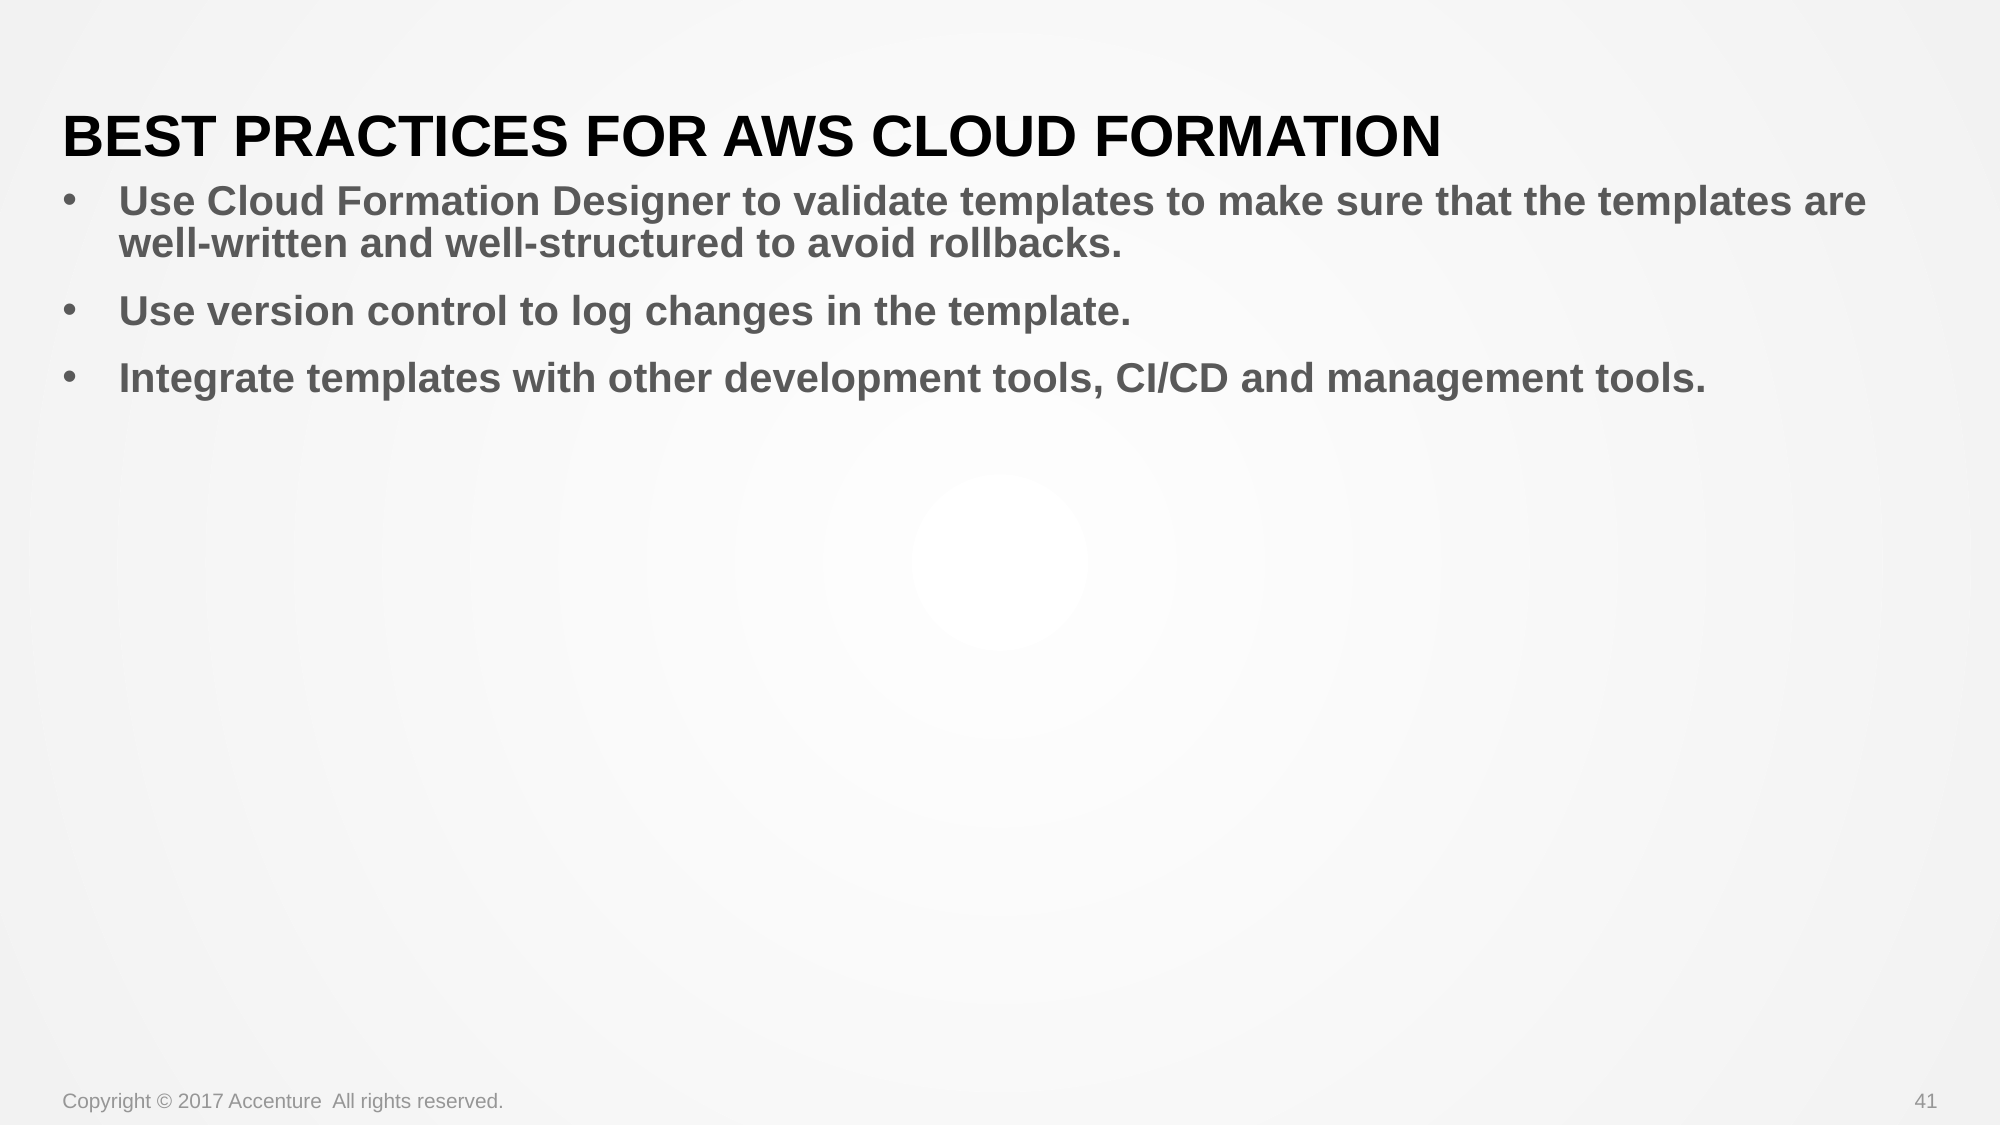

# Best Practices for AWS Cloud Formation
Use Cloud Formation Designer to validate templates to make sure that the templates are well-written and well-structured to avoid rollbacks.
Use version control to log changes in the template.
Integrate templates with other development tools, CI/CD and management tools.

Copyright © 2017 Accenture  All rights reserved.
41